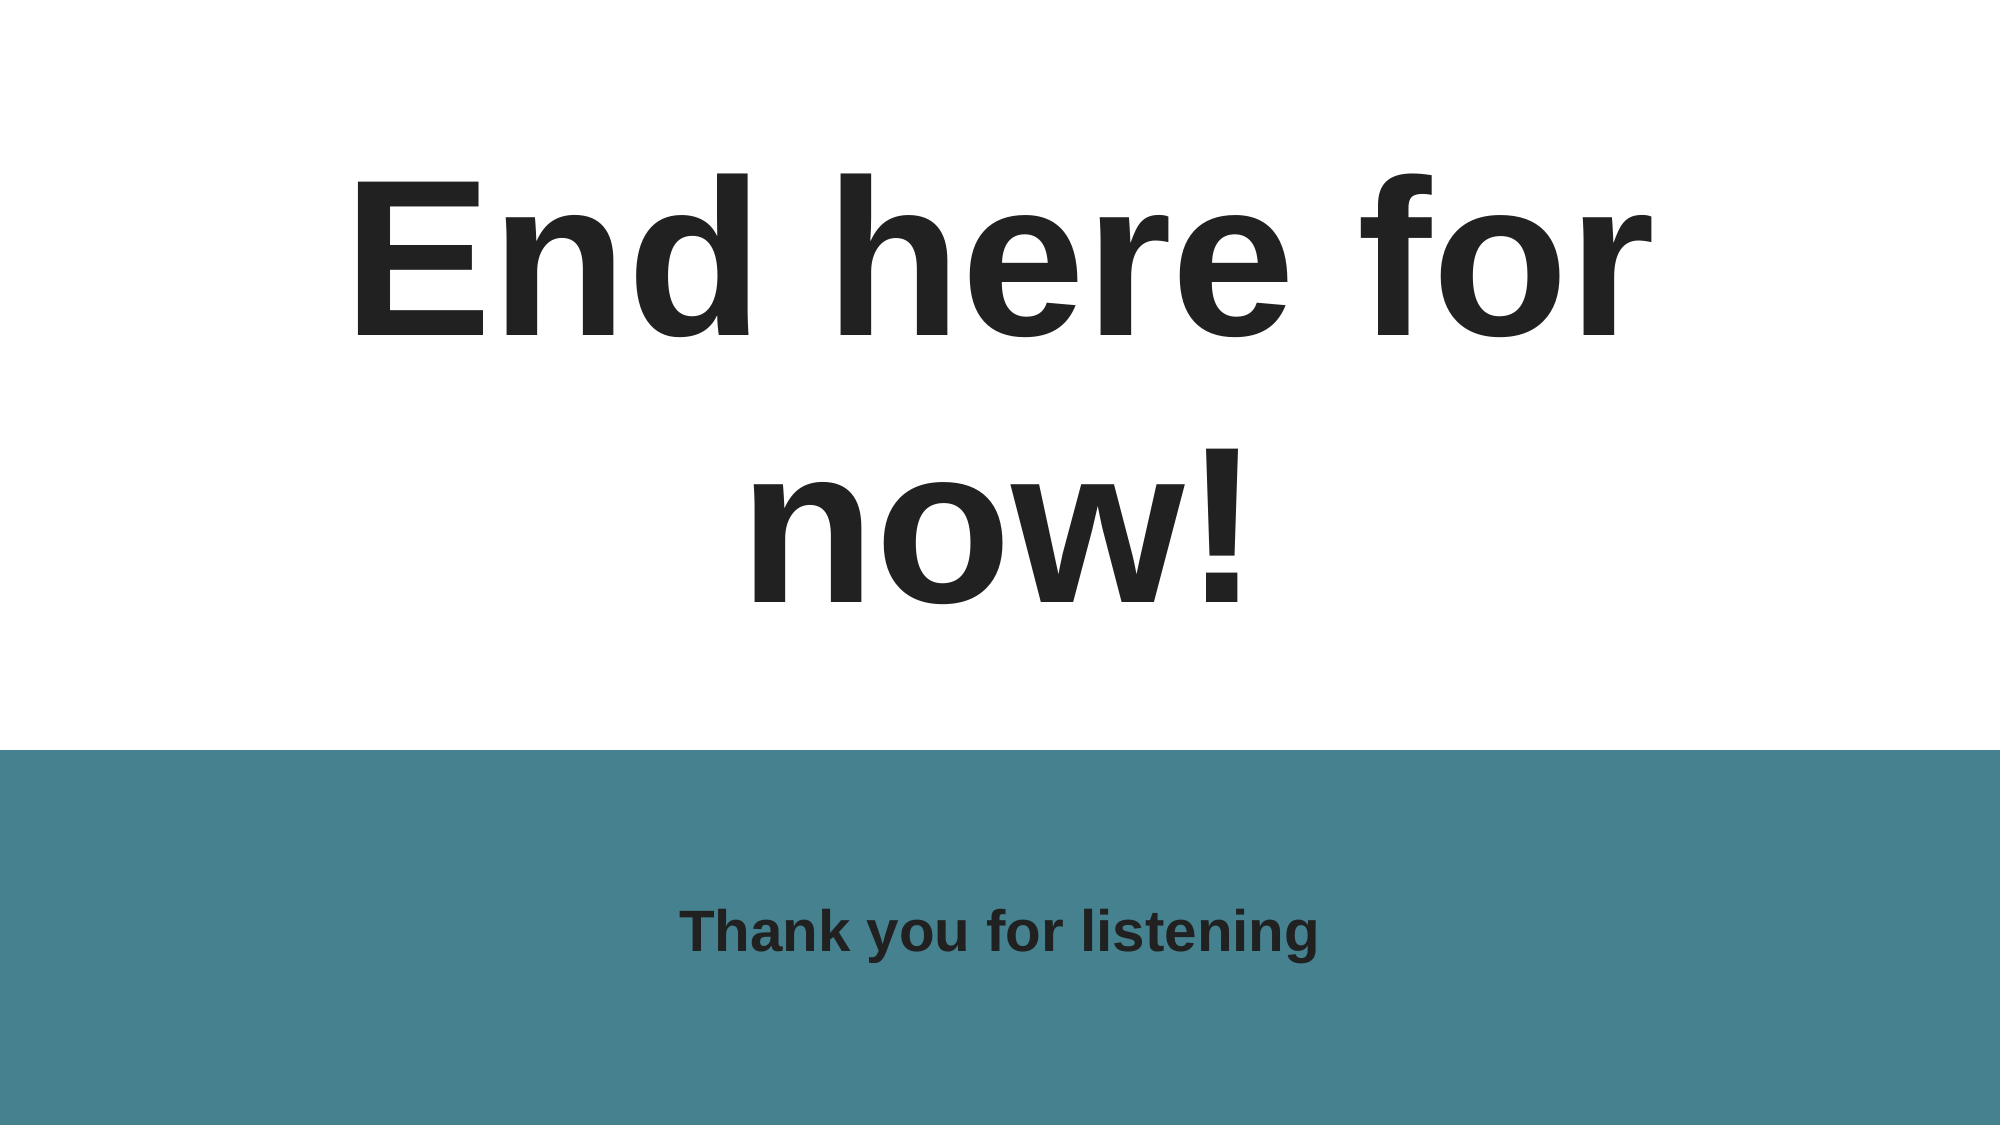

# End here for now!
Thank you for listening